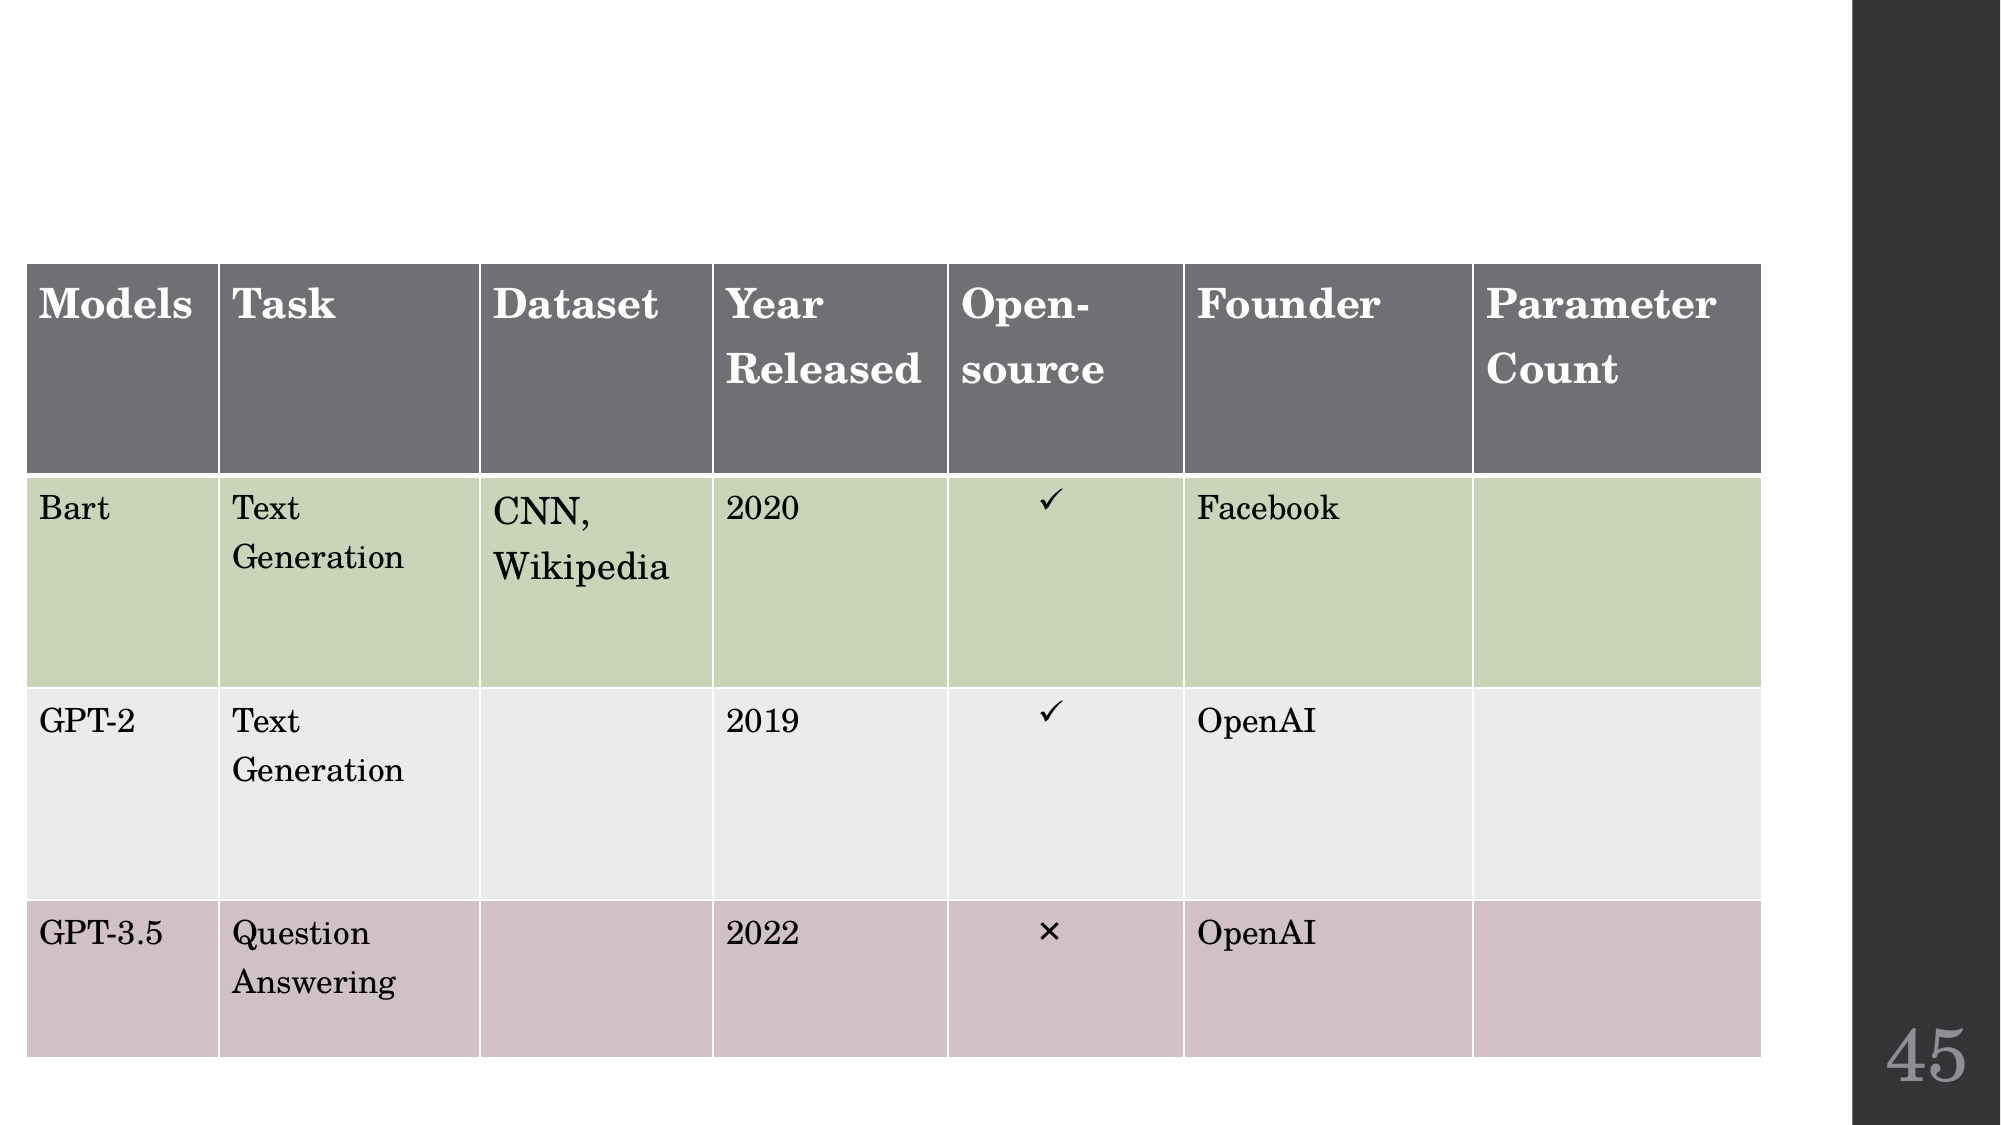

#
| Models | Task | Dataset | Year Released | Open-source | Founder | Parameter Count |
| --- | --- | --- | --- | --- | --- | --- |
| Bart | Text Generation | CNN, Wikipedia | 2020 |  | Facebook |  |
| GPT-2 | Text Generation |  | 2019 |  | OpenAI |  |
| GPT-3.5 | Question Answering |  | 2022 |  | OpenAI |  |
45